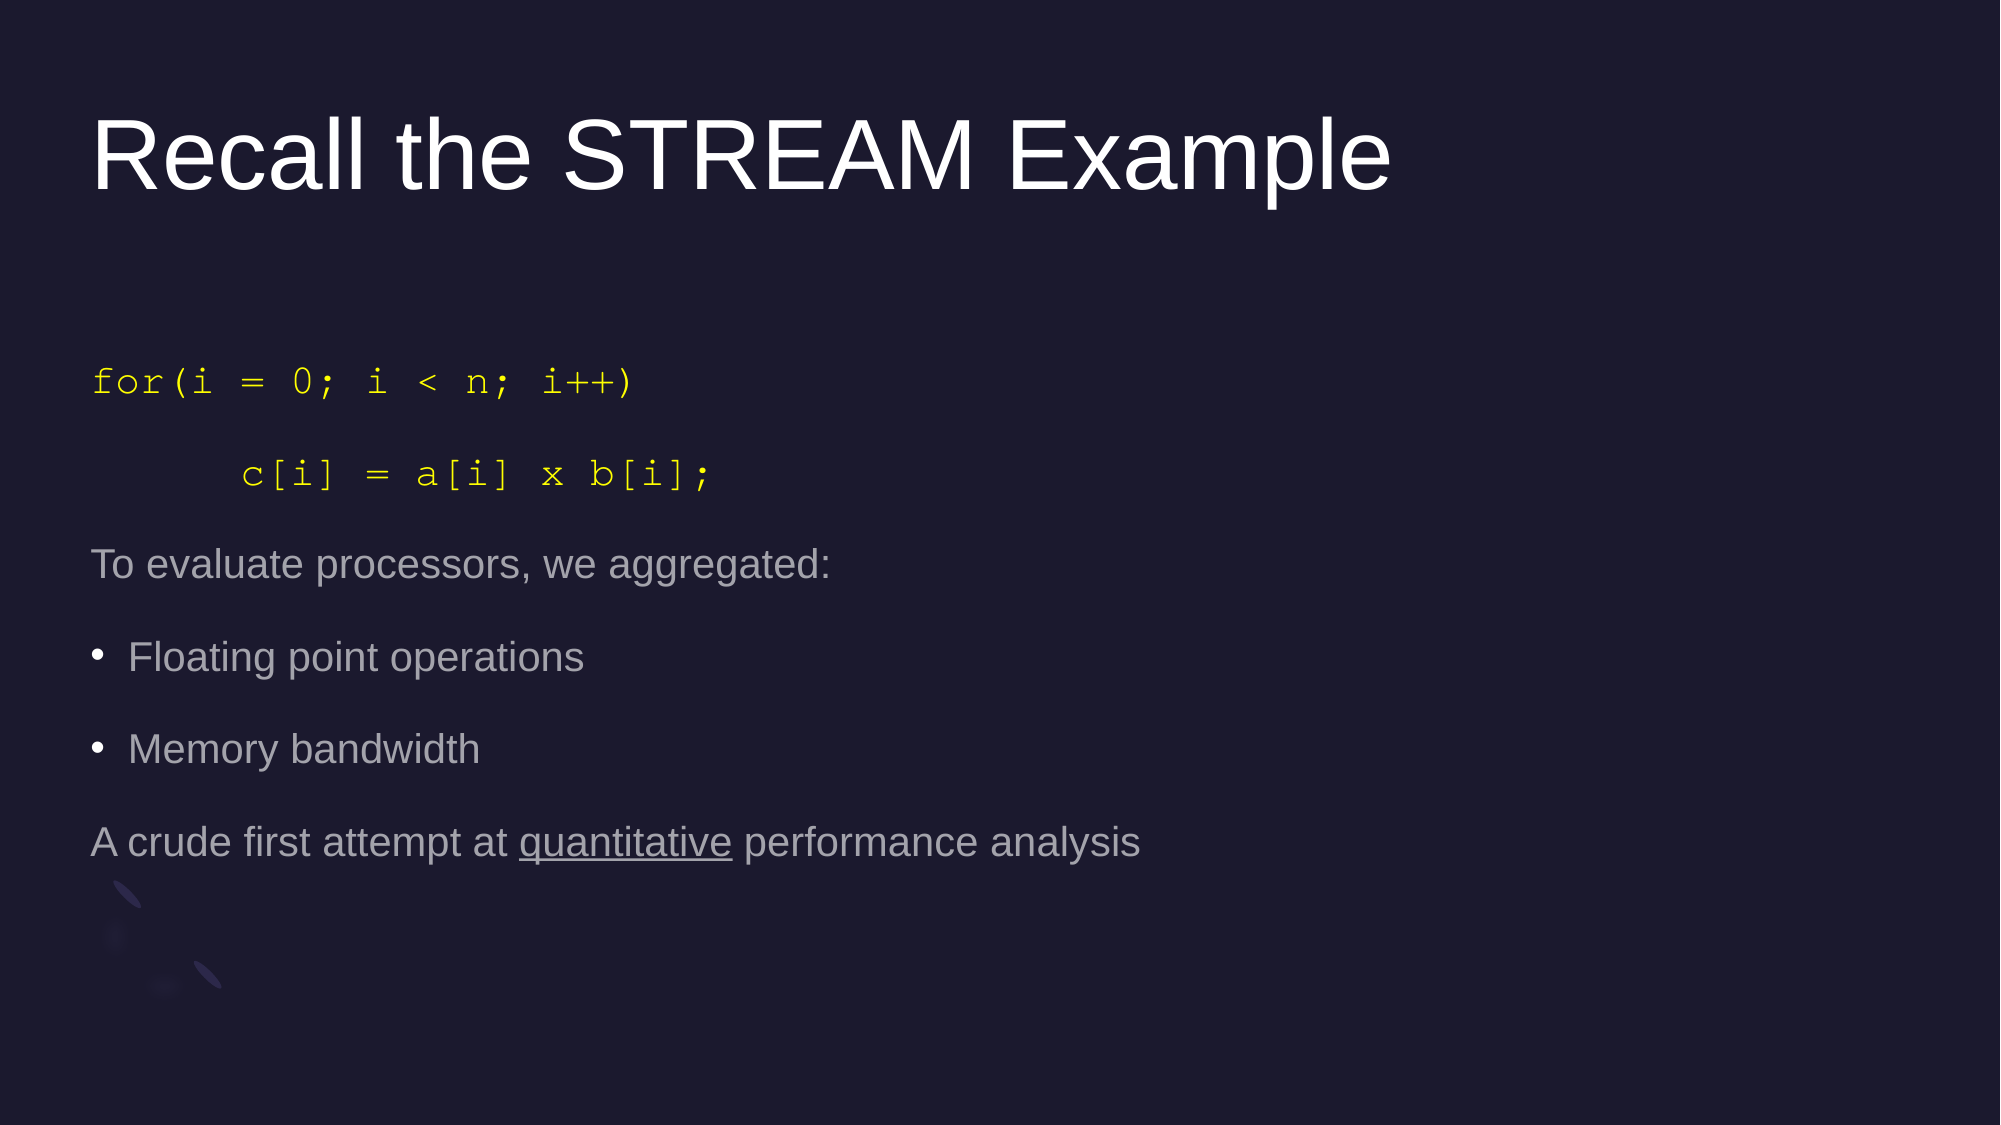

# Recall the STREAM Example
for(i = 0; i < n; i++)
	c[i] = a[i] x b[i];
To evaluate processors, we aggregated:
Floating point operations
Memory bandwidth
A crude first attempt at quantitative performance analysis